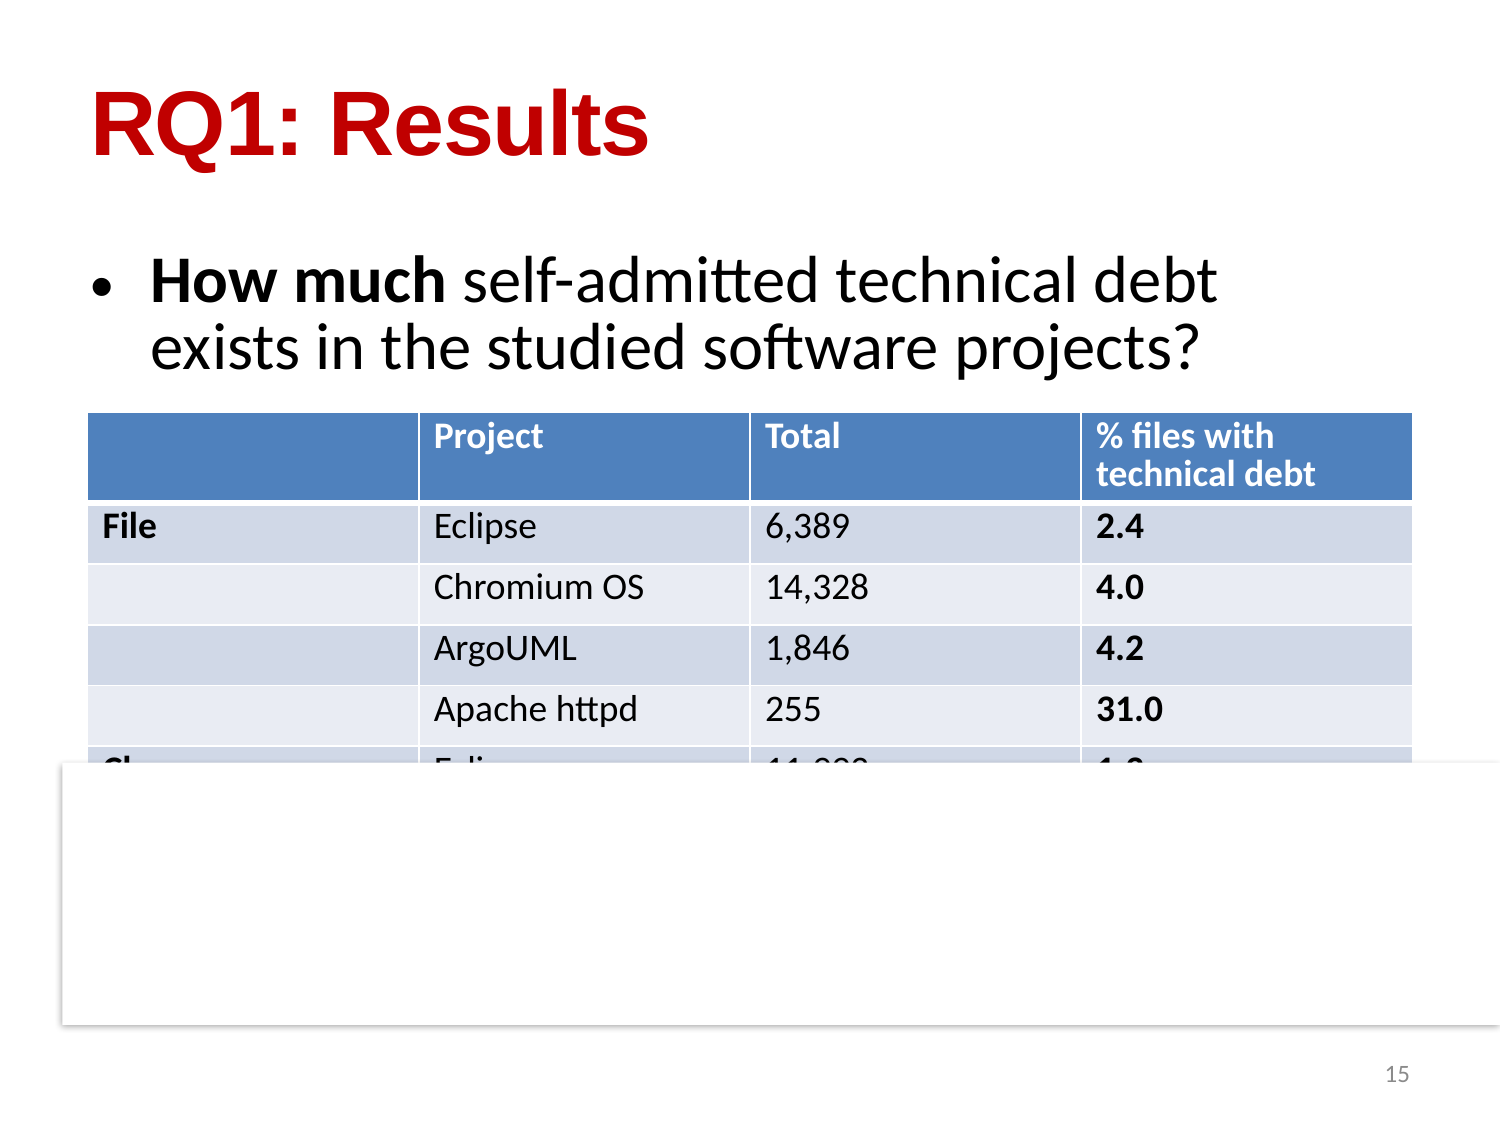

RQ1: Results
How much self-admitted technical debt exists in the studied software projects?

|  | Project | Total | % files with technical debt |
| --- | --- | --- | --- |
| File | Eclipse | 6,389 | 2.4 |
|  | Chromium OS | 14,328 | 4.0 |
|  | ArgoUML | 1,846 | 4.2 |
|  | Apache httpd | 255 | 31.0 |
| Class | Eclipse | 11,993 | 1.3 |
|  | Chromium OS | 18,249 | 0.4 |
|  | ArgoUML | 2,304 | 3.3 |
|  | Apache httpd | - | - |

15